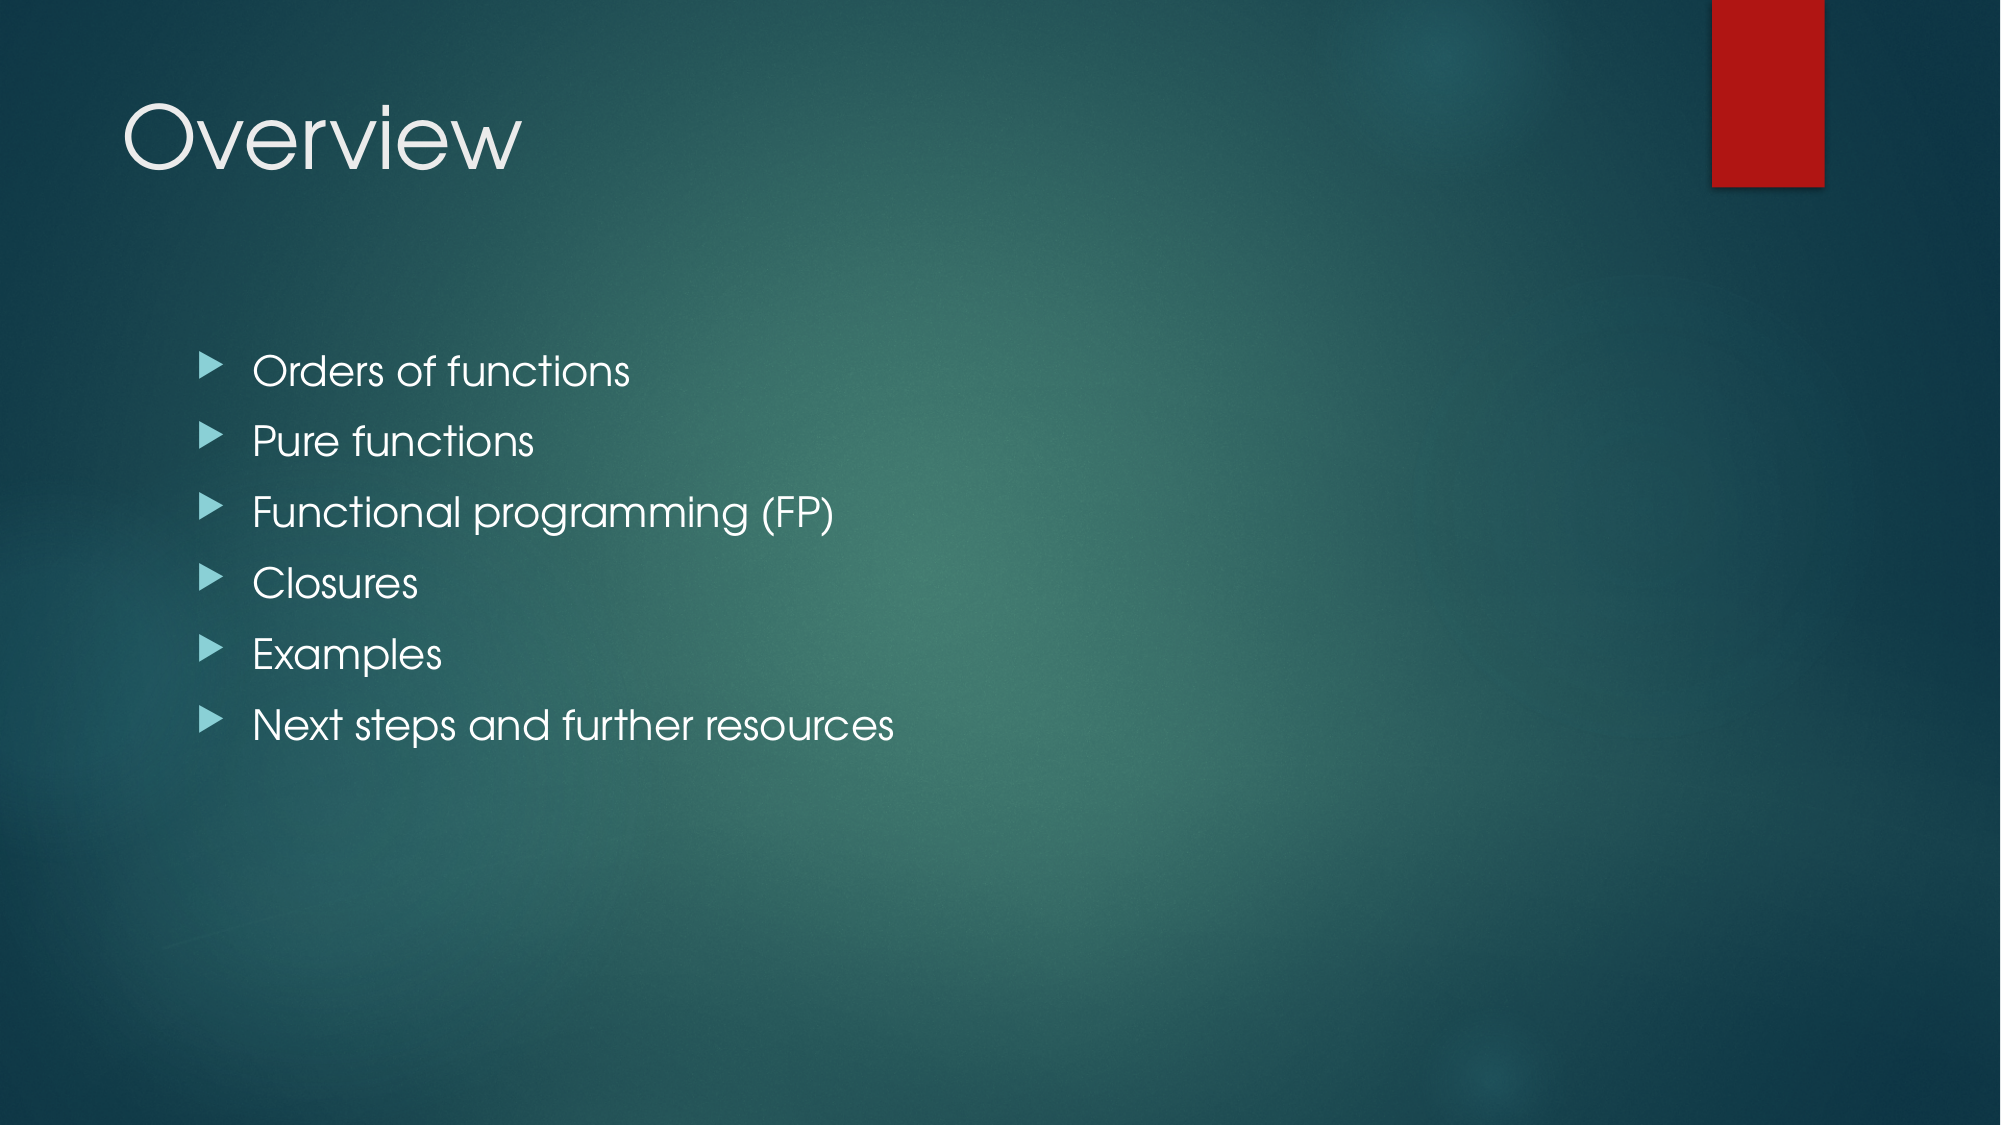

# Overview
Orders of functions
Pure functions
Functional programming (FP)
Closures
Examples
Next steps and further resources